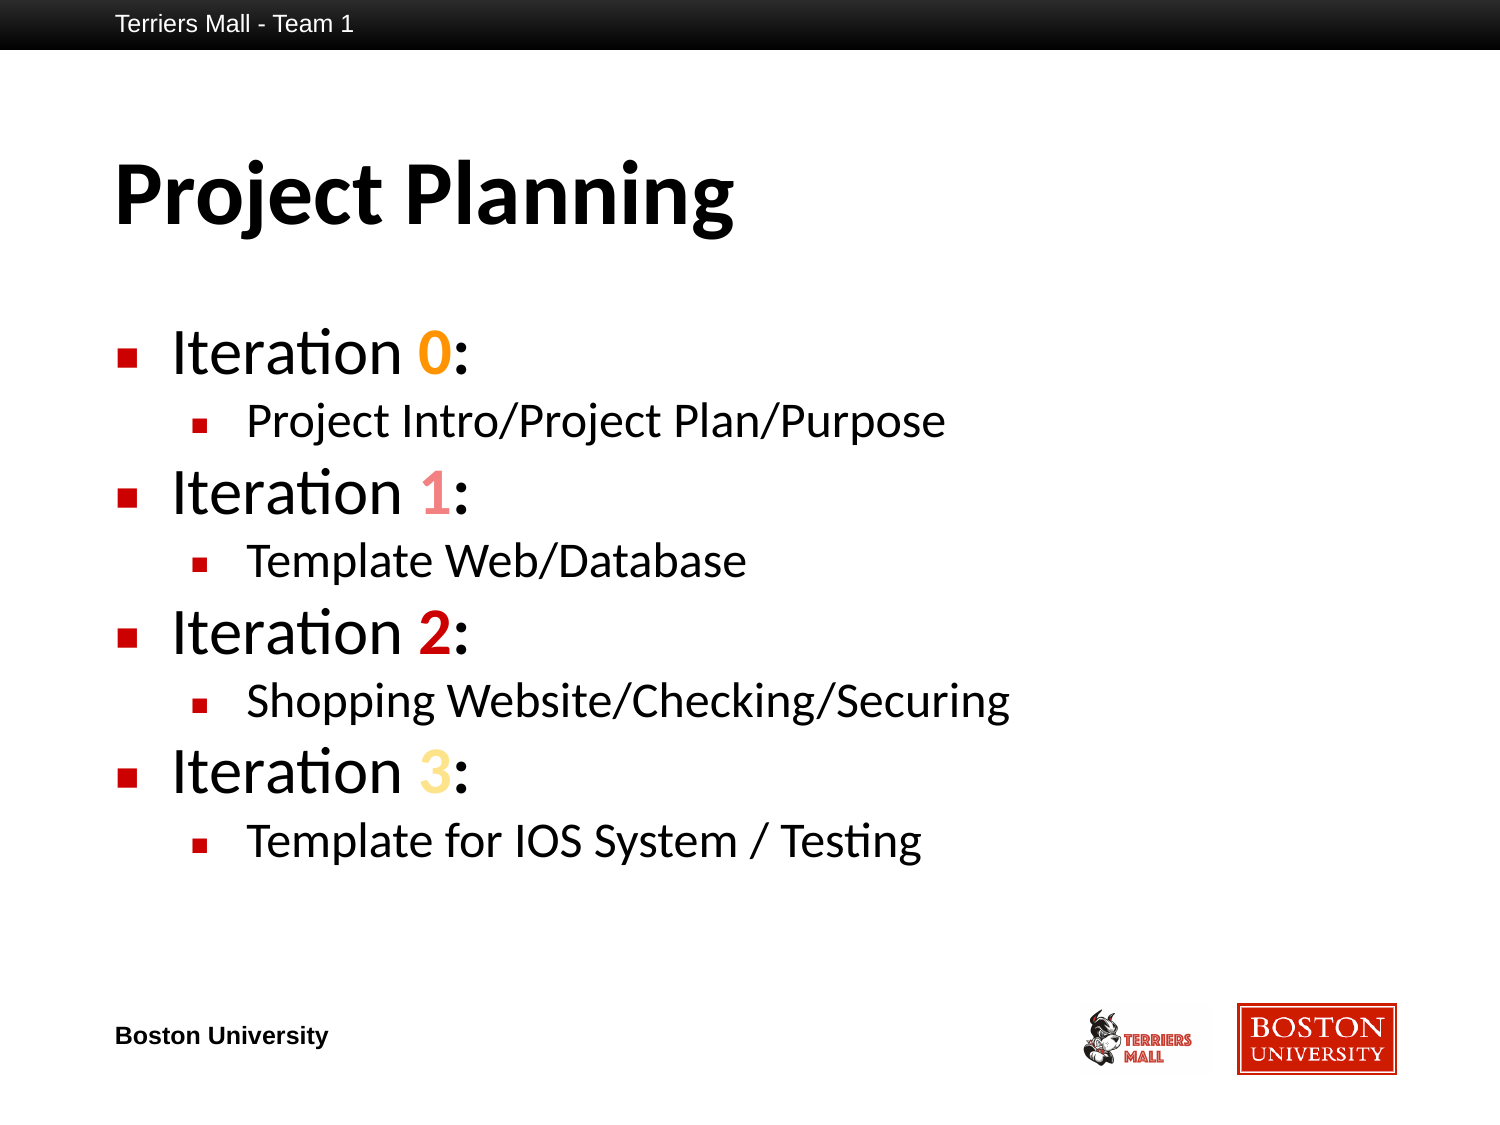

Terriers Mall - Team 1

# Project Planning
Iteration 0:
Project Intro/Project Plan/Purpose
Iteration 1:
Template Web/Database
Iteration 2:
Shopping Website/Checking/Securing
Iteration 3:
Template for IOS System / Testing